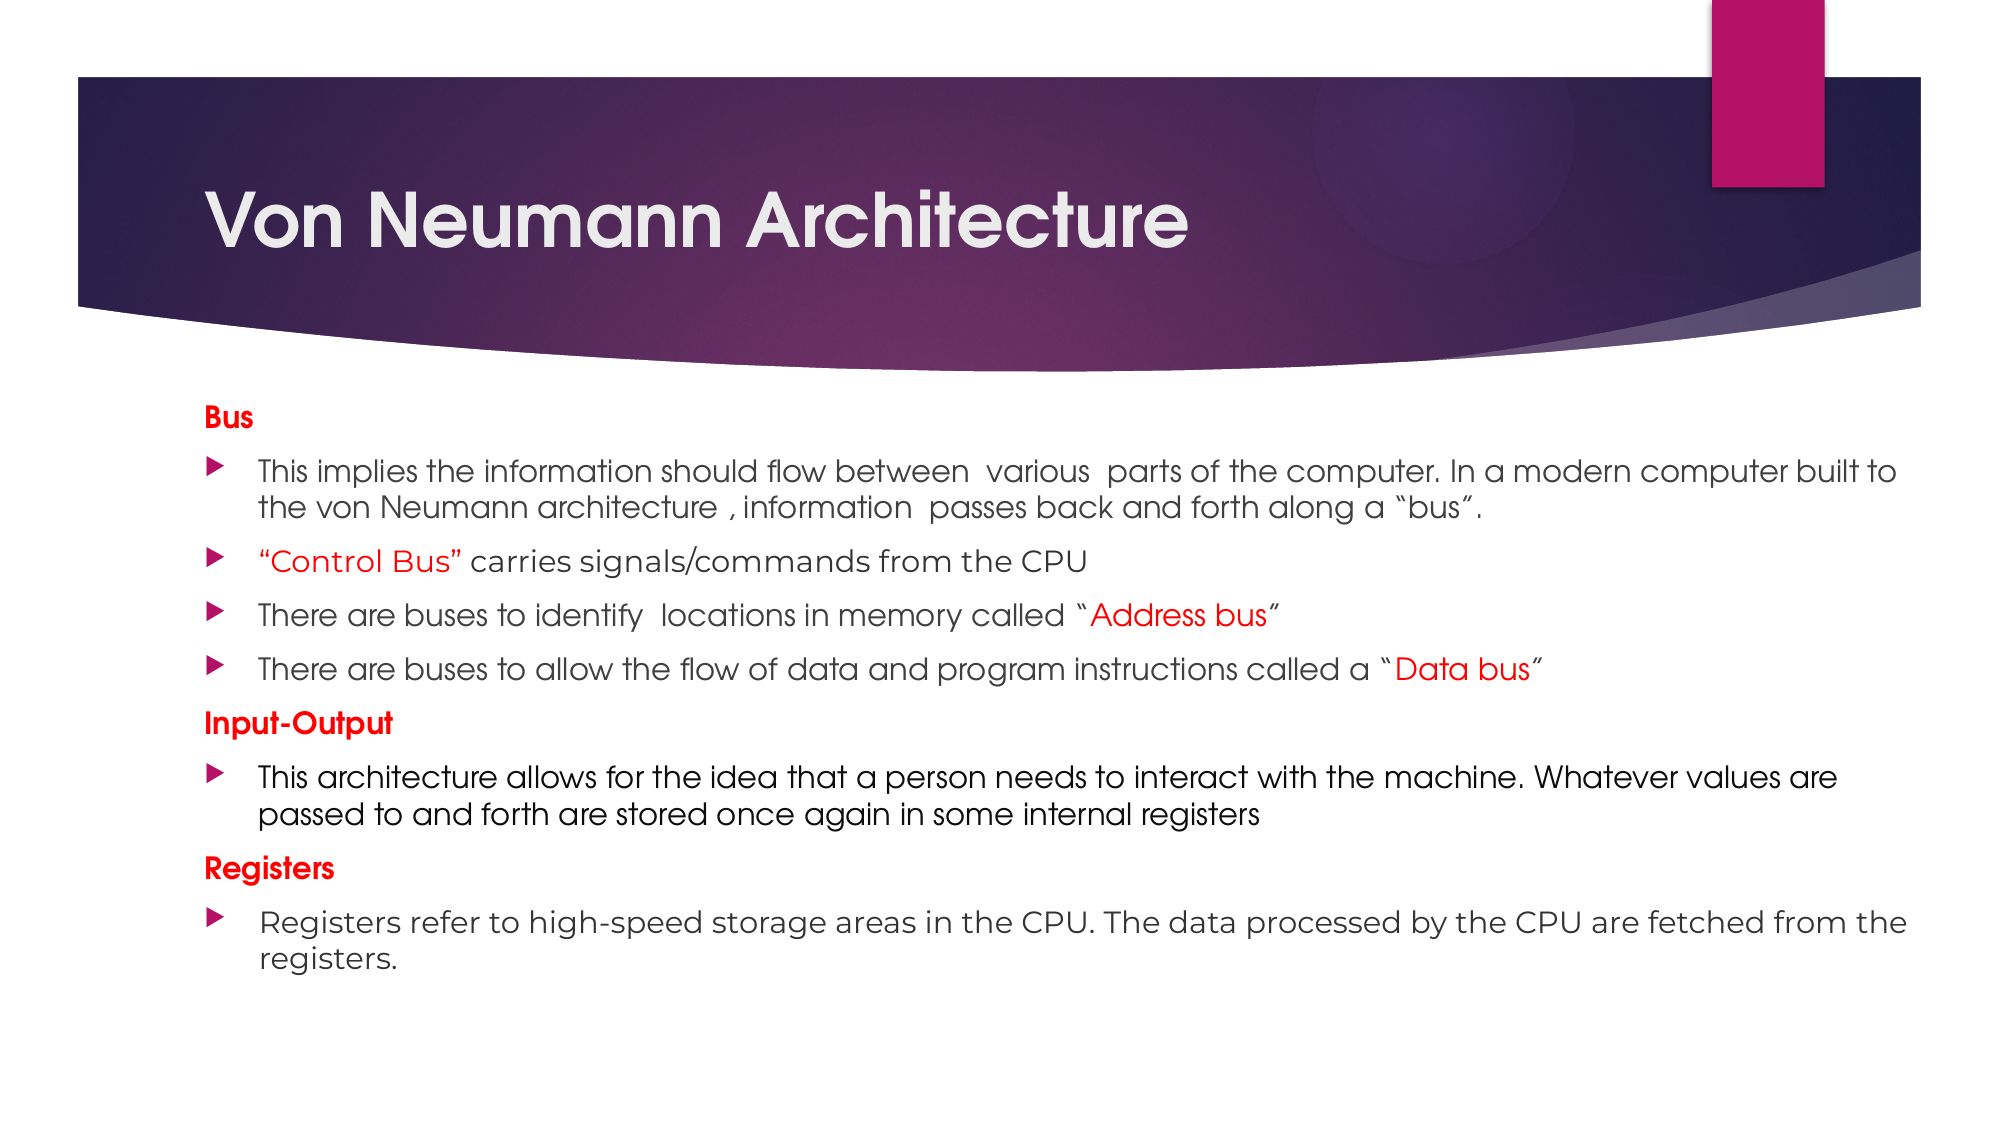

# Von Neumann Architecture
Bus
This implies the information should flow between  various  parts of the computer. In a modern computer built to the von Neumann architecture , information  passes back and forth along a “bus”.
“Control Bus” carries signals/commands from the CPU
There are buses to identify  locations in memory called “Address bus”
There are buses to allow the flow of data and program instructions called a “Data bus”
Input-Output
This architecture allows for the idea that a person needs to interact with the machine. Whatever values are passed to and forth are stored once again in some internal registers
Registers
Registers refer to high-speed storage areas in the CPU. The data processed by the CPU are fetched from the registers.